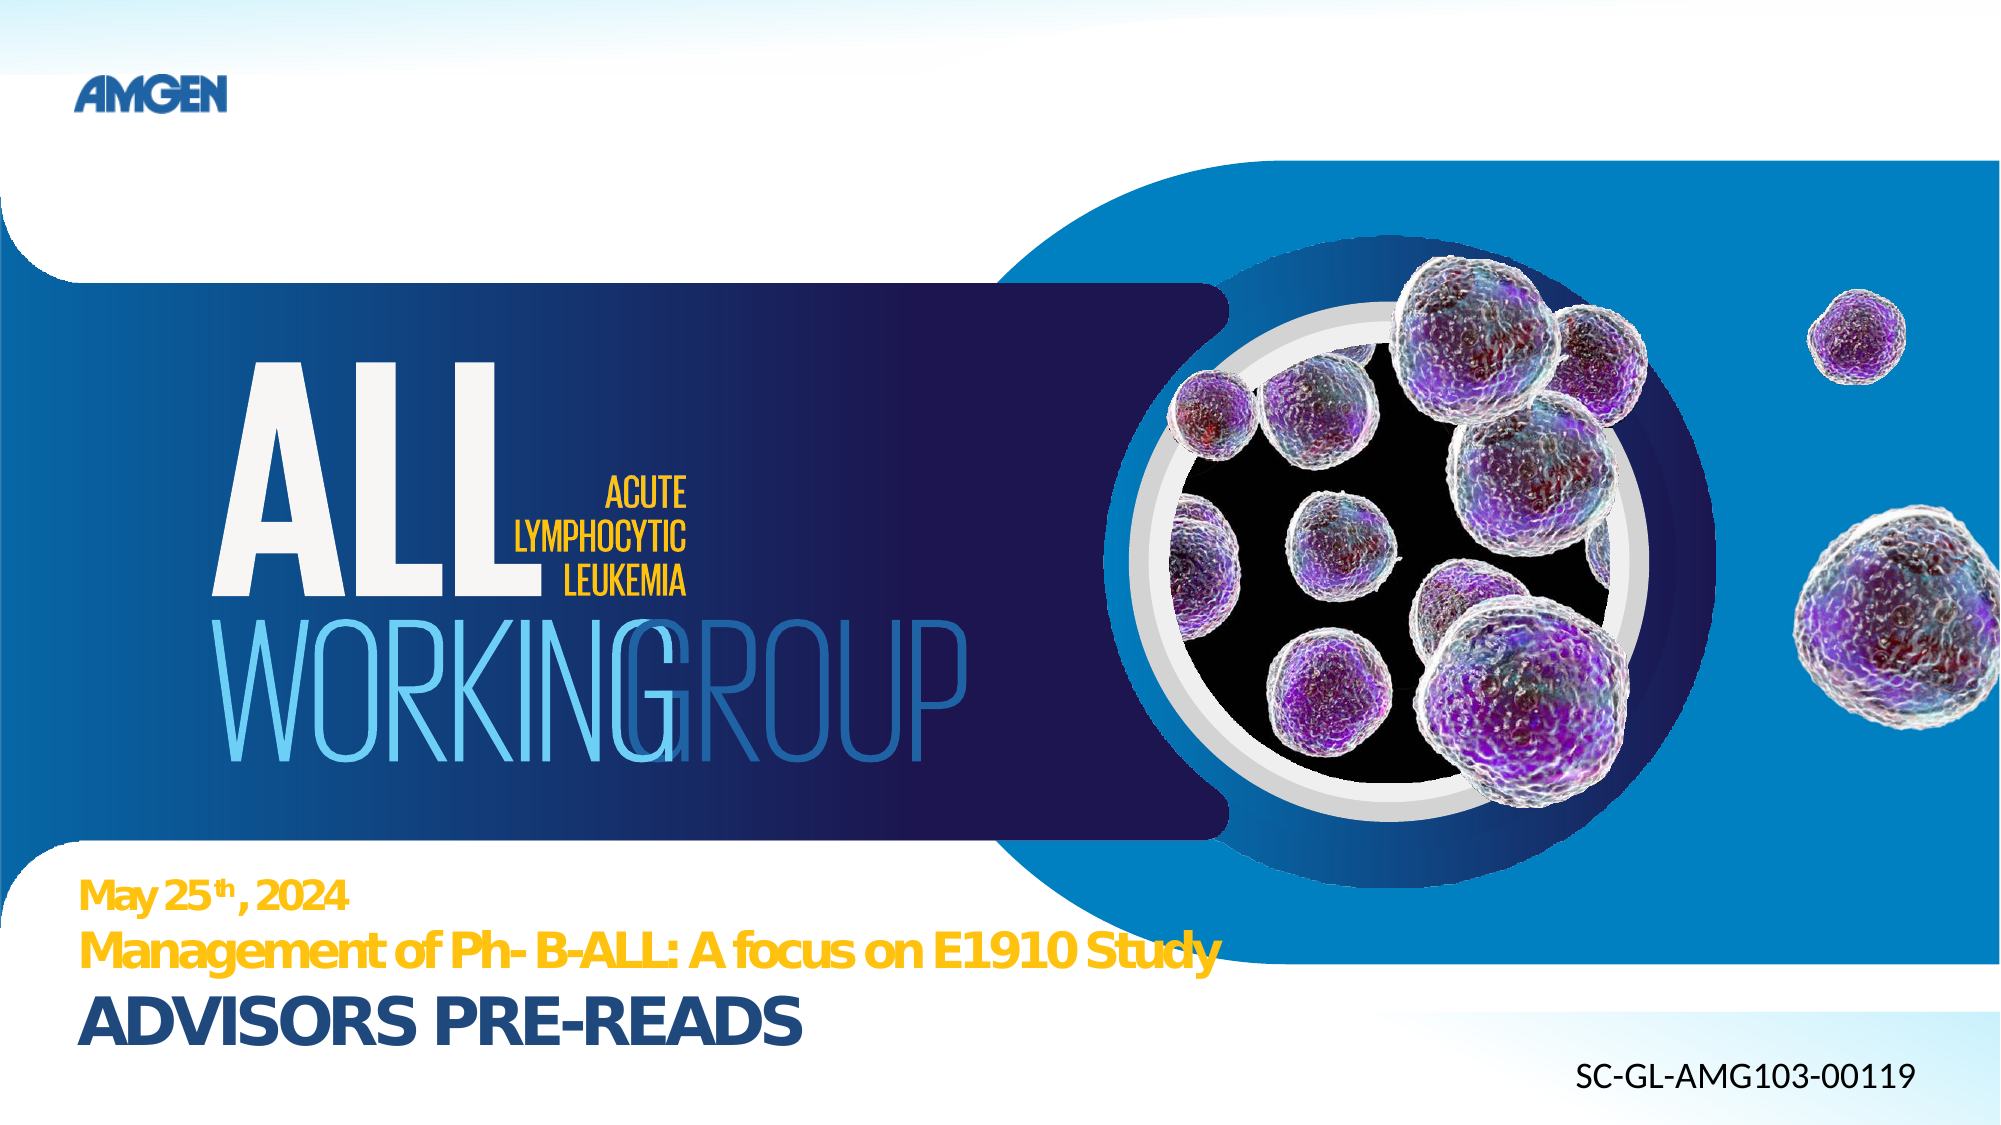

# May 25th, 2024 Management of Ph- B-ALL: A focus on E1910 Study ADVISORS PRE-READS
SC-GL-AMG103-00119